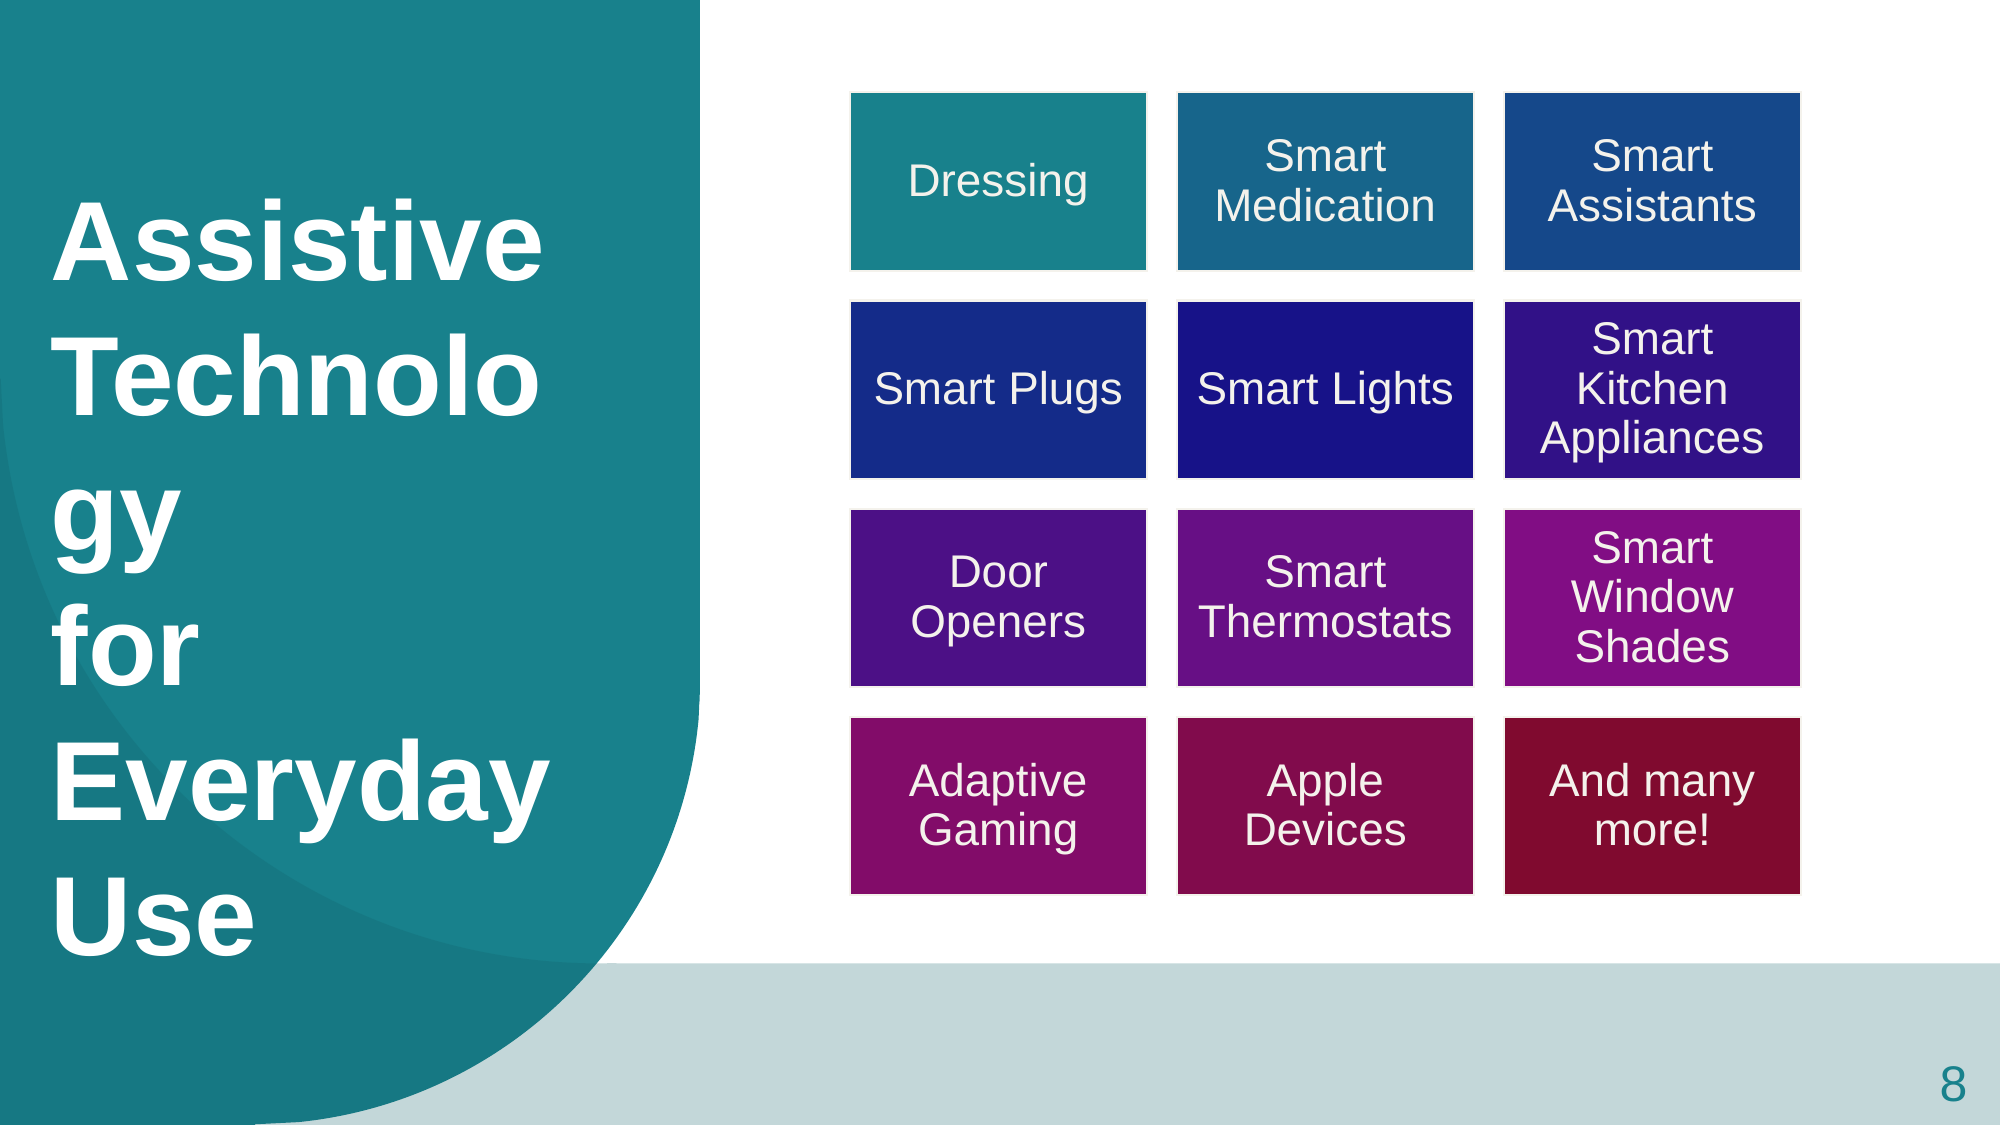

Dressing
Smart Medication
Smart Assistants
Smart Plugs
Smart Lights
Smart Kitchen Appliances
Door Openers
Smart Thermostats
Smart Window Shades
Adaptive Gaming
Apple Devices
And many more!
# Assistive Technology for
Everyday
Use

8